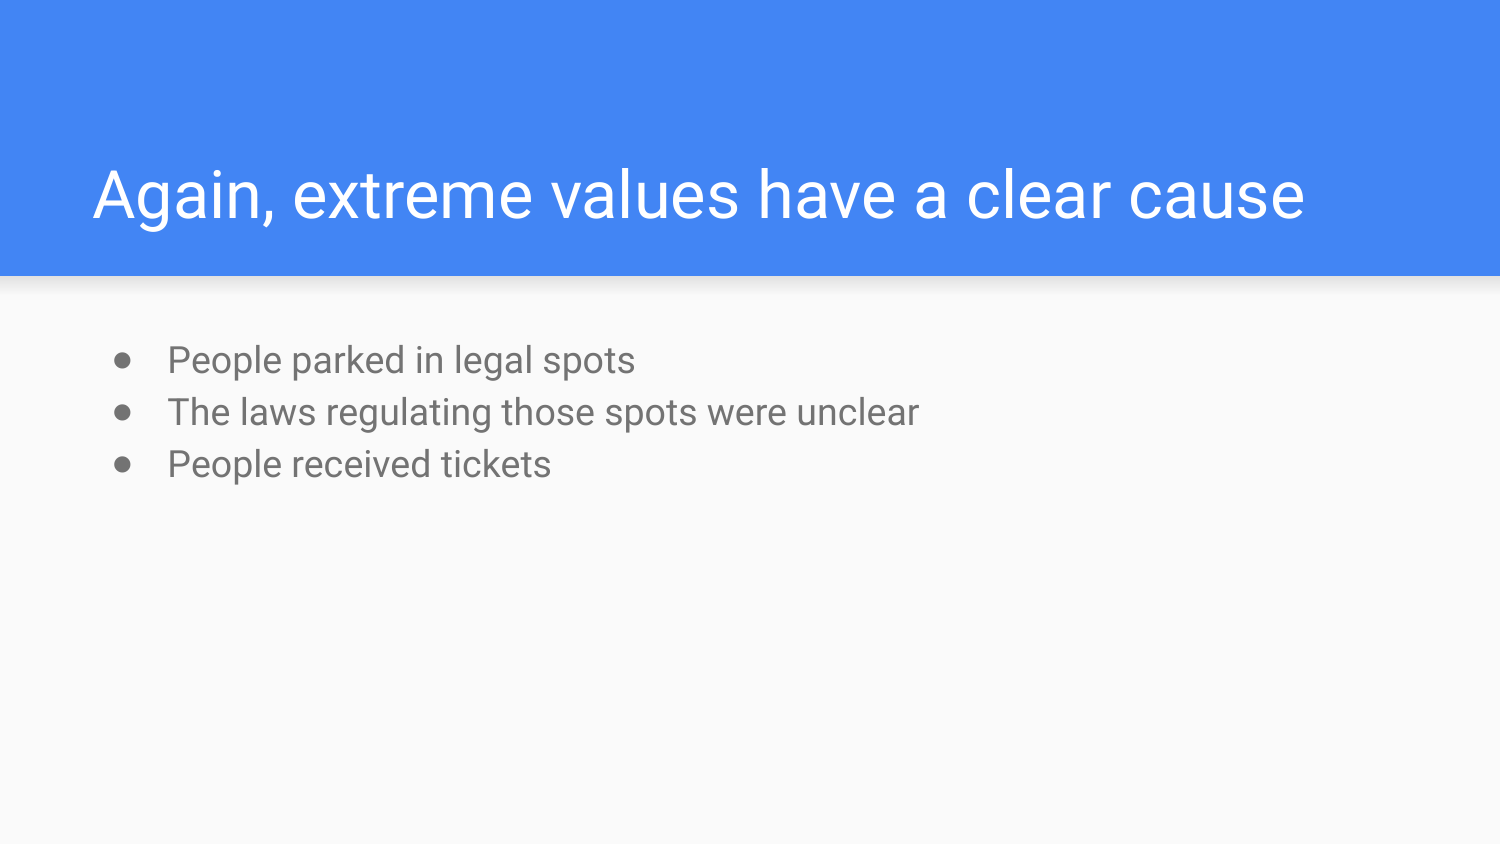

# Again, extreme values have a clear cause
People parked in legal spots
The laws regulating those spots were unclear
People received tickets